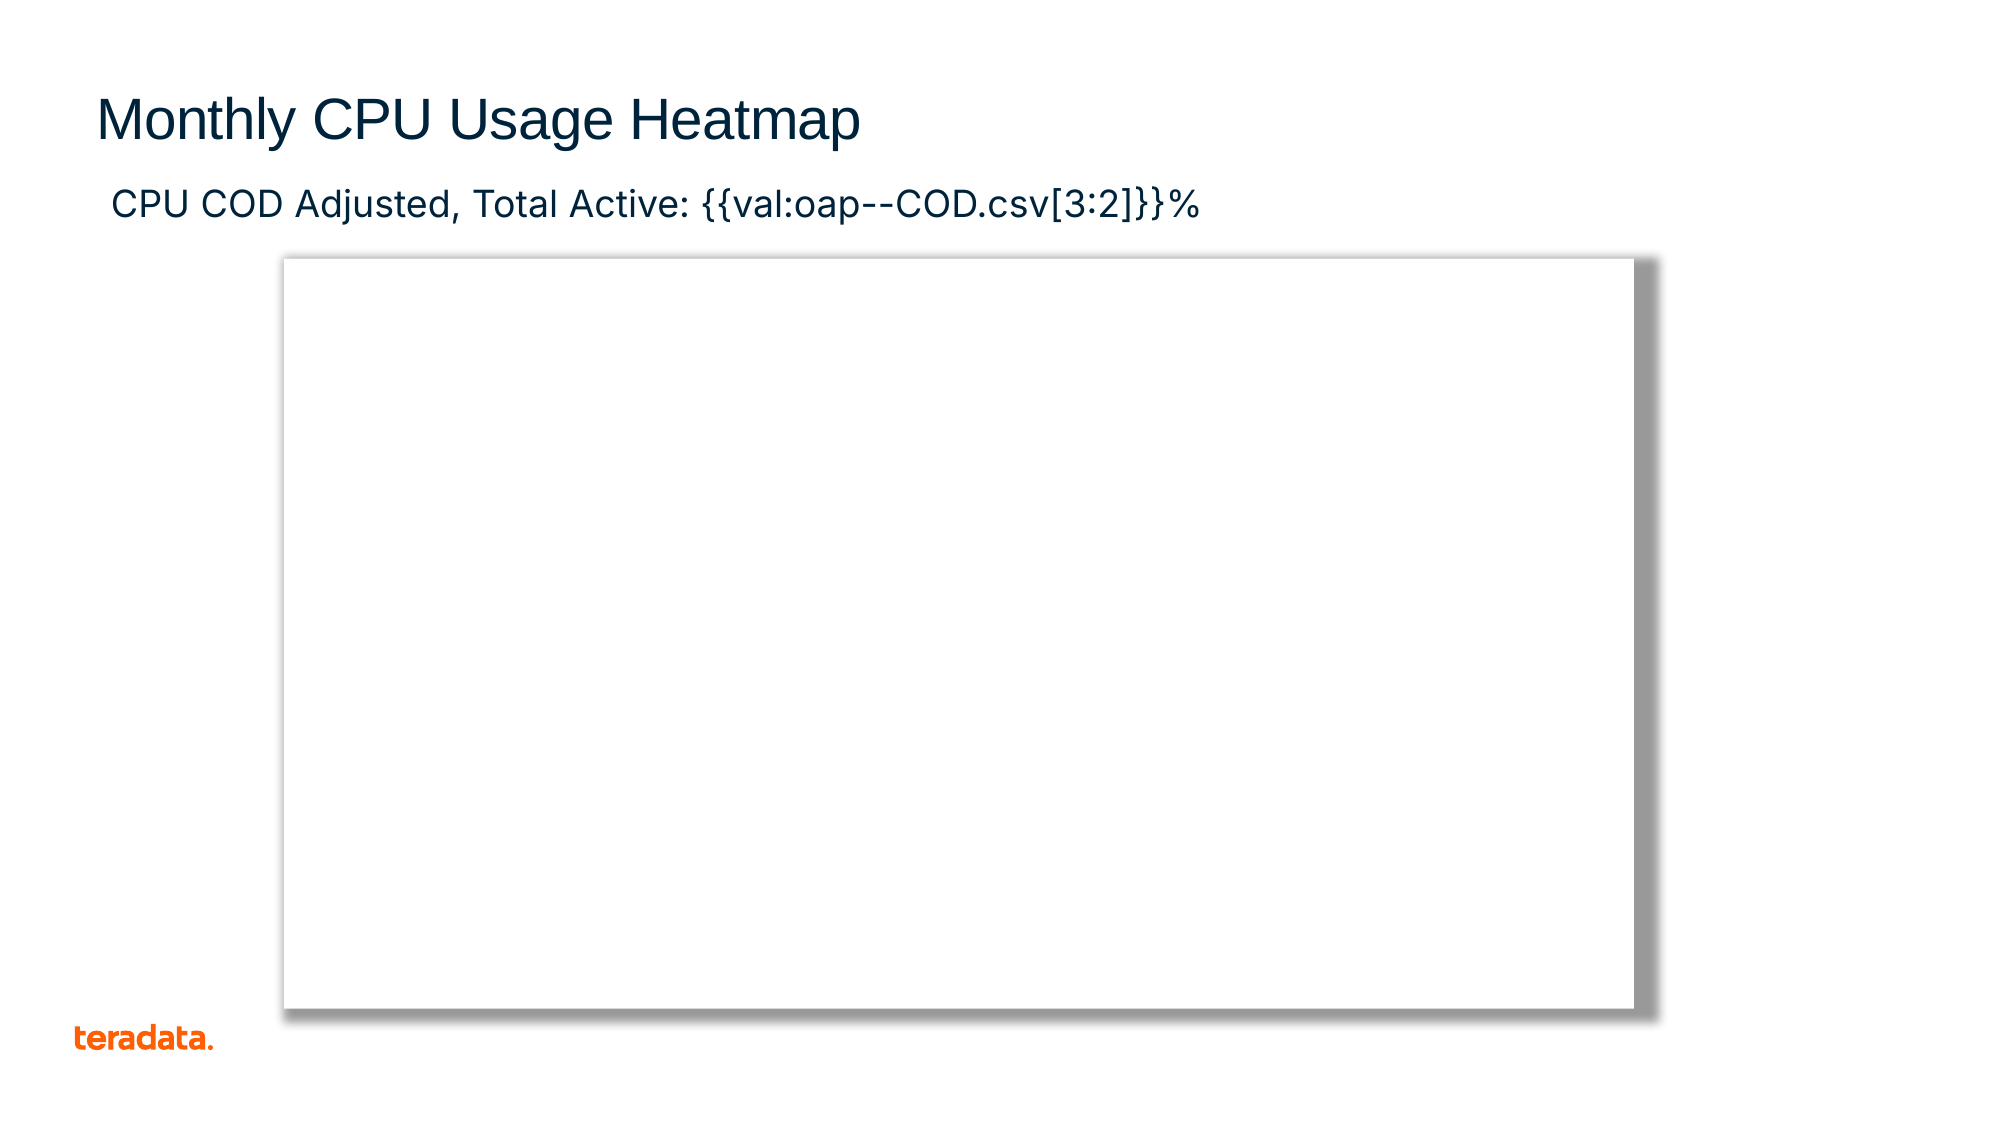

# Monthly CPU Usage Heatmap
CPU COD Adjusted, Total Active: {{val:oap--COD.csv[3:2]}}%

{{pic:vhc--system_monthly_cpu_heatmap.png}}